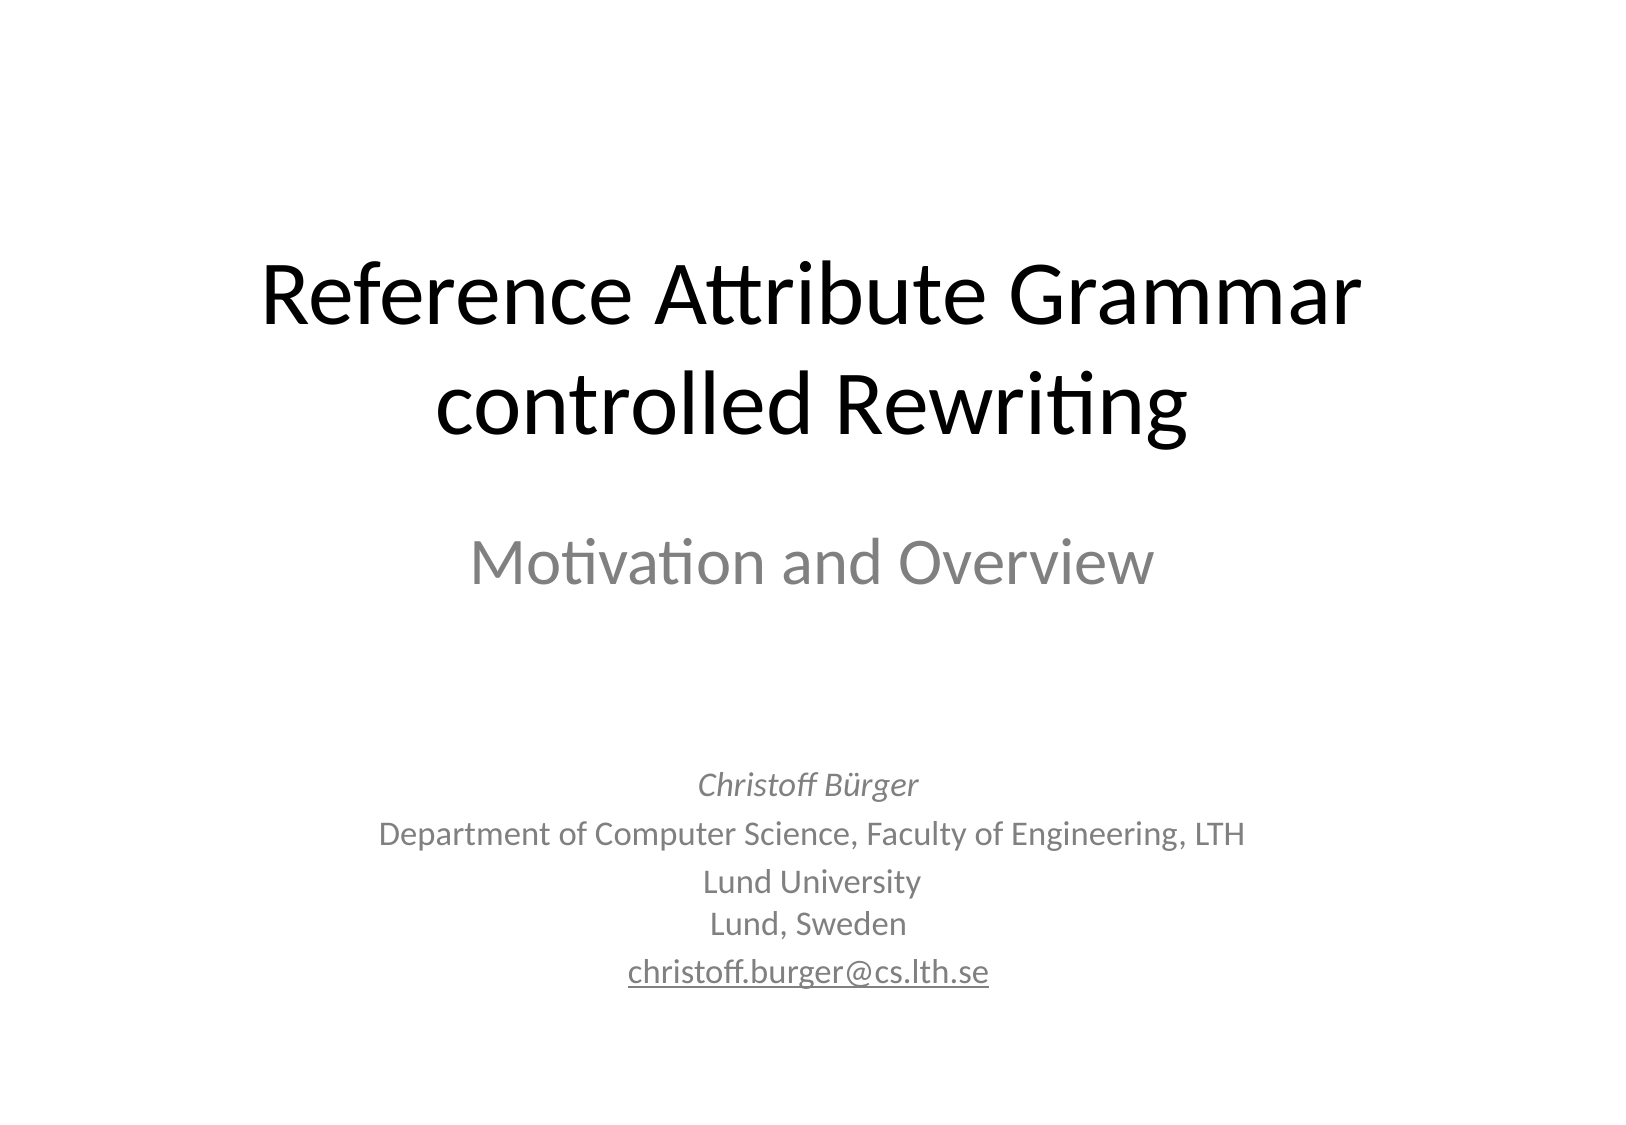

# Reference Attribute Grammar controlled Rewriting
Motivation and Overview

Christoff Bürger
Department of Computer Science, Faculty of Engineering, LTH
Lund University
Lund, Sweden
christoff.burger@cs.lth.se